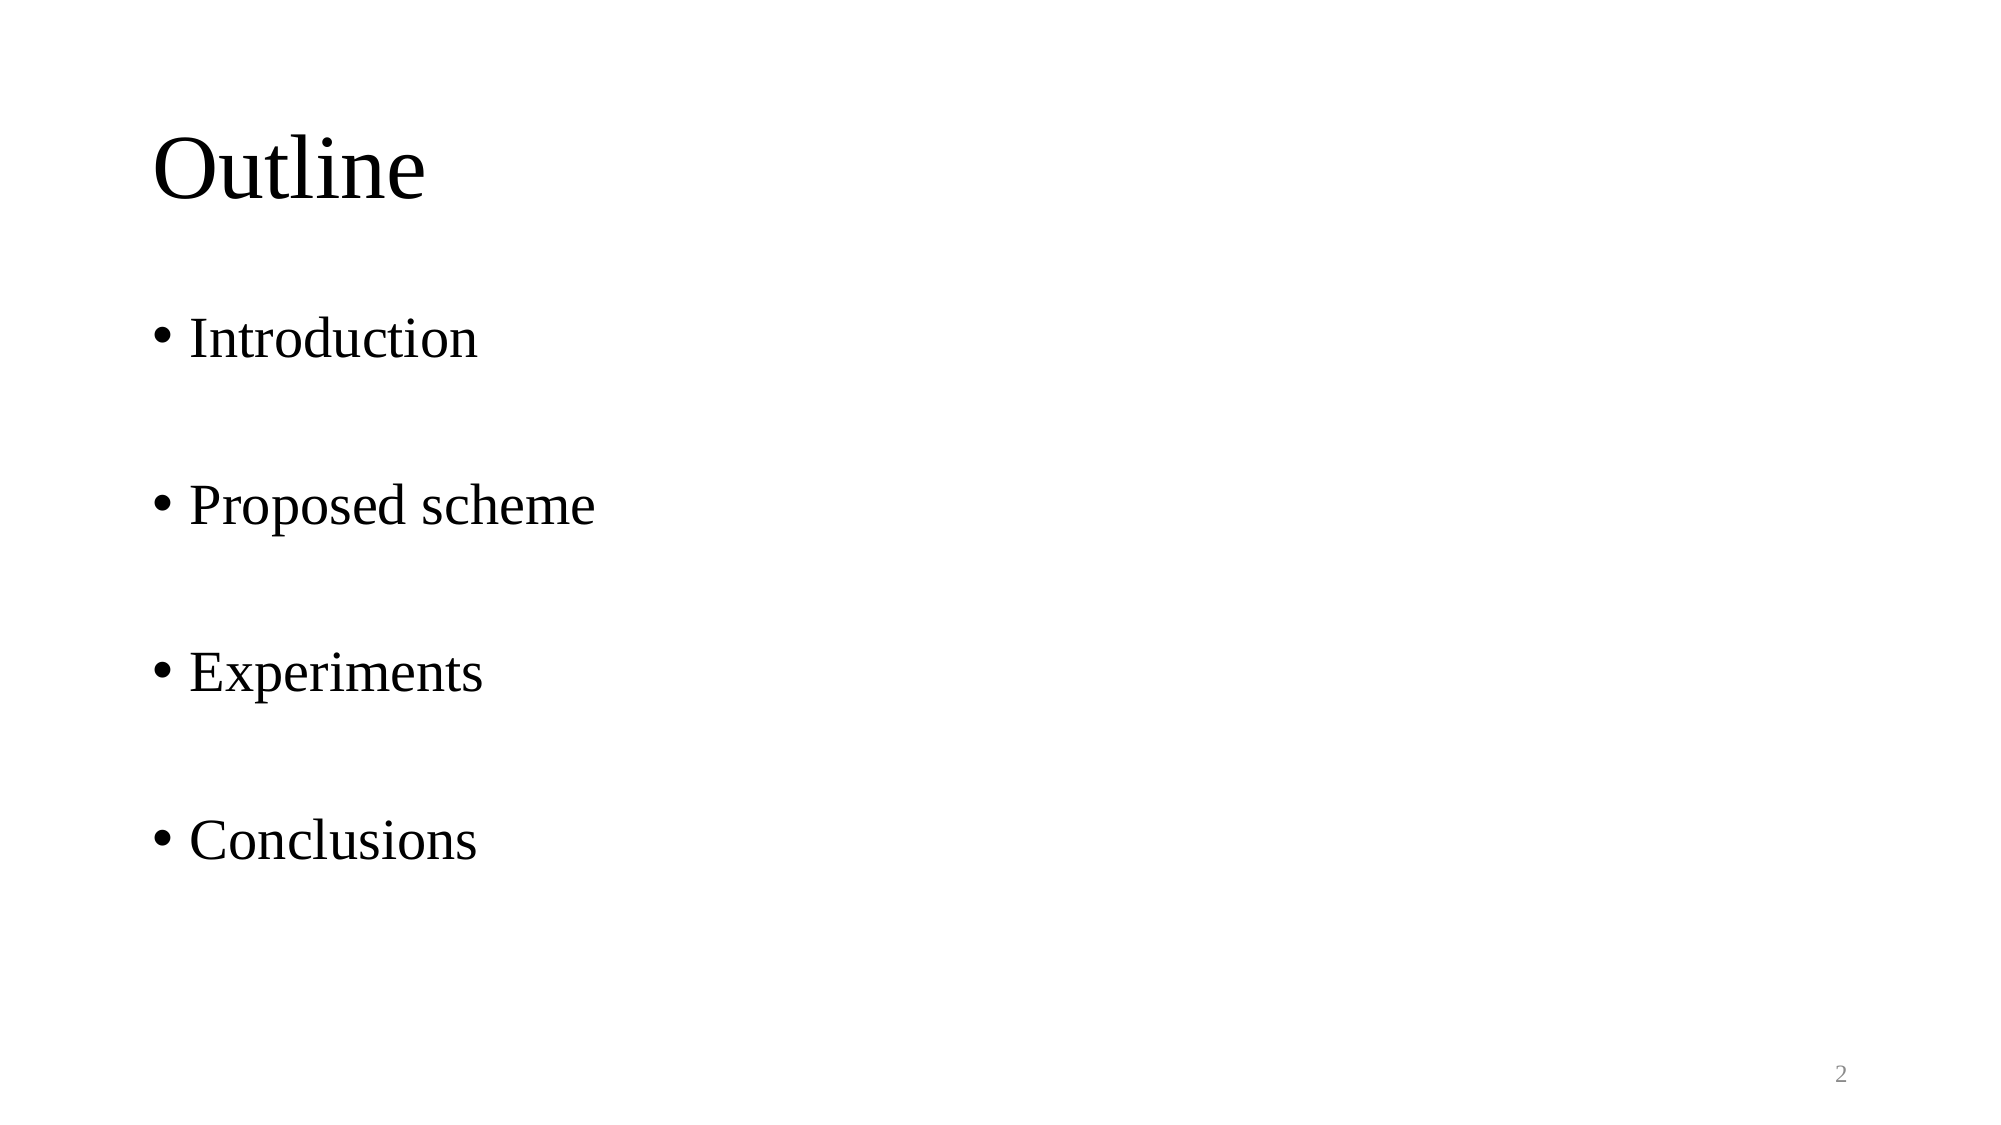

# Outline
Introduction

Proposed scheme

Experiments

Conclusions
2